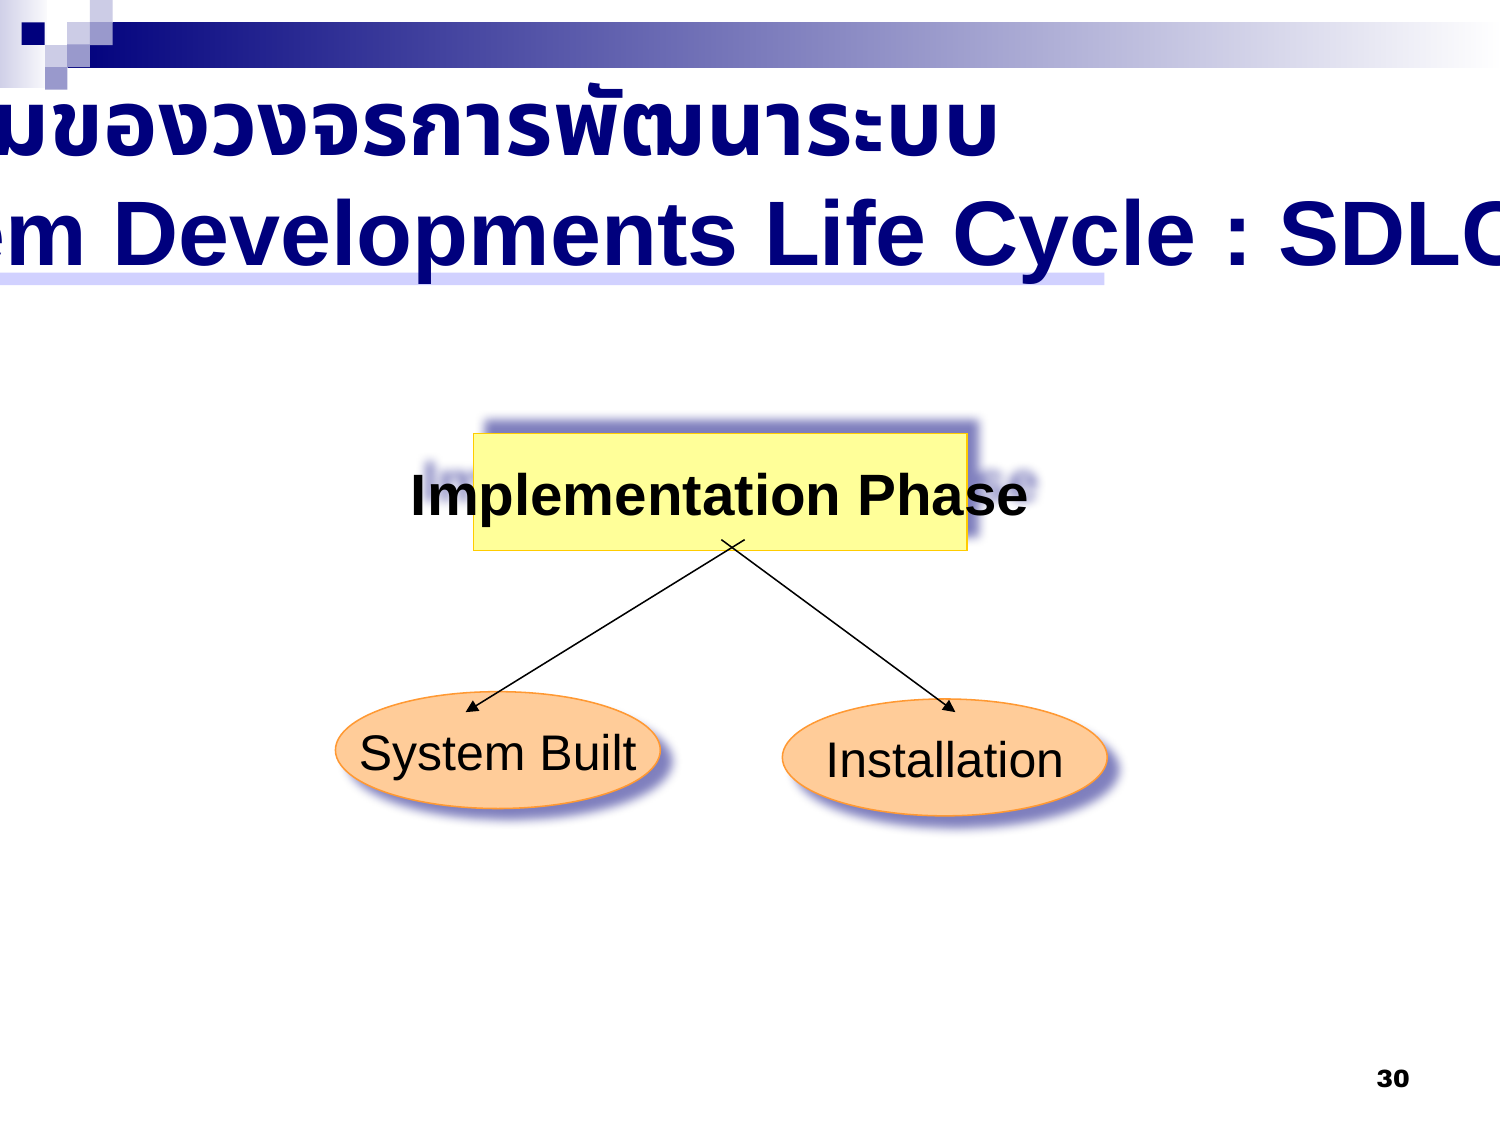

ภาพรวมของวงจรการพัฒนาระบบ
(System Developments Life Cycle : SDLC)

Implementation Phase

System Built
Installation
30